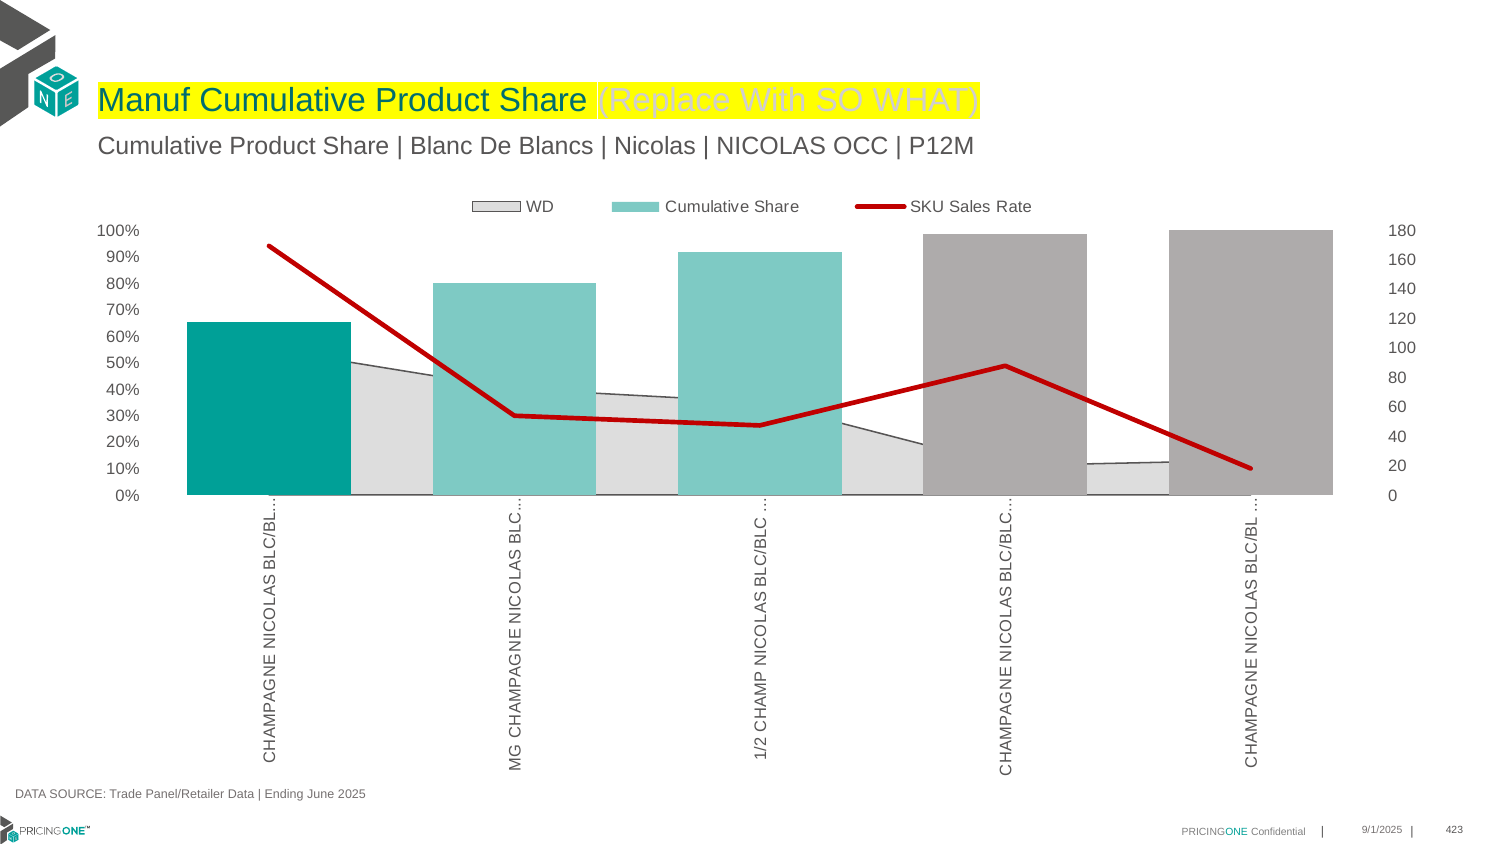

# Manuf Cumulative Product Share (Replace With SO WHAT)
Cumulative Product Share | Blanc De Blancs | Nicolas | NICOLAS OCC | P12M

### Chart

| Category | WD | Cumulative Share | SKU Sales Rate |
|---|---|---|---|
| CHAMPAGNE NICOLAS BLC/BLC BS 1CT X 750ML | 0.55 | 0.6506959501993426 | 169.14545454545453 |
| MG CHAMPAGNE NICOLAS BLC/BL BS 1CT X 1500ML | 0.4 | 0.8009372595649438 | 53.7 |
| 1/2 CHAMP NICOLAS BLC/BLC BS 1CT X 375ML | 0.35 | 0.9163460865915927 | 47.142857142857146 |
| CHAMPAGNE NICOLAS BLC/BLC 2002 1CT X 750ML | 0.11 | 0.9837728194726166 | 87.63636363636364 |
| CHAMPAGNE NICOLAS BLC/BL BS ET 1CT X 750ML | 0.13 | 1.0 | 17.846153846153847 |
DATA SOURCE: Trade Panel/Retailer Data | Ending June 2025

9/1/2025
423